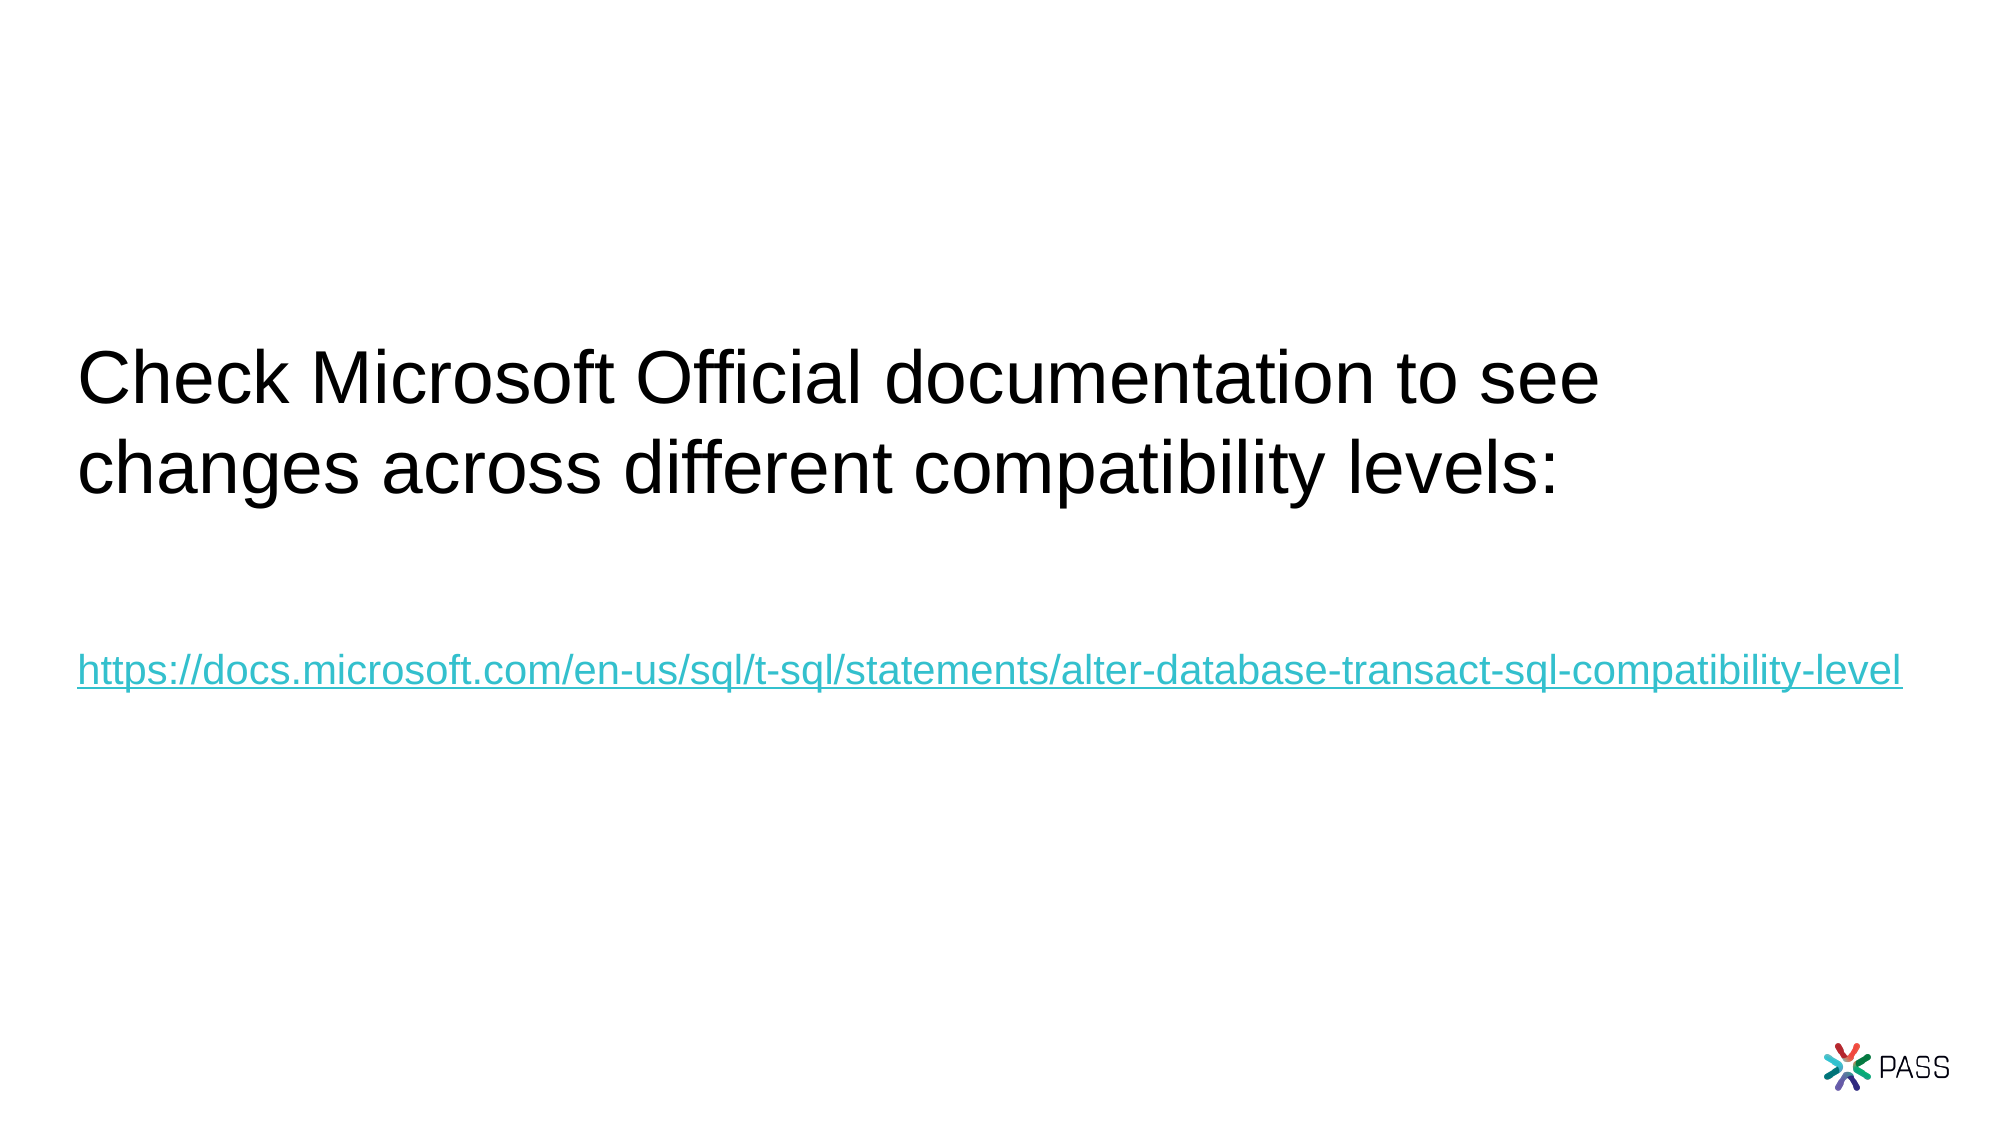

Check Microsoft Official documentation to see changes across different compatibility levels:

https://docs.microsoft.com/en-us/sql/t-sql/statements/alter-database-transact-sql-compatibility-level